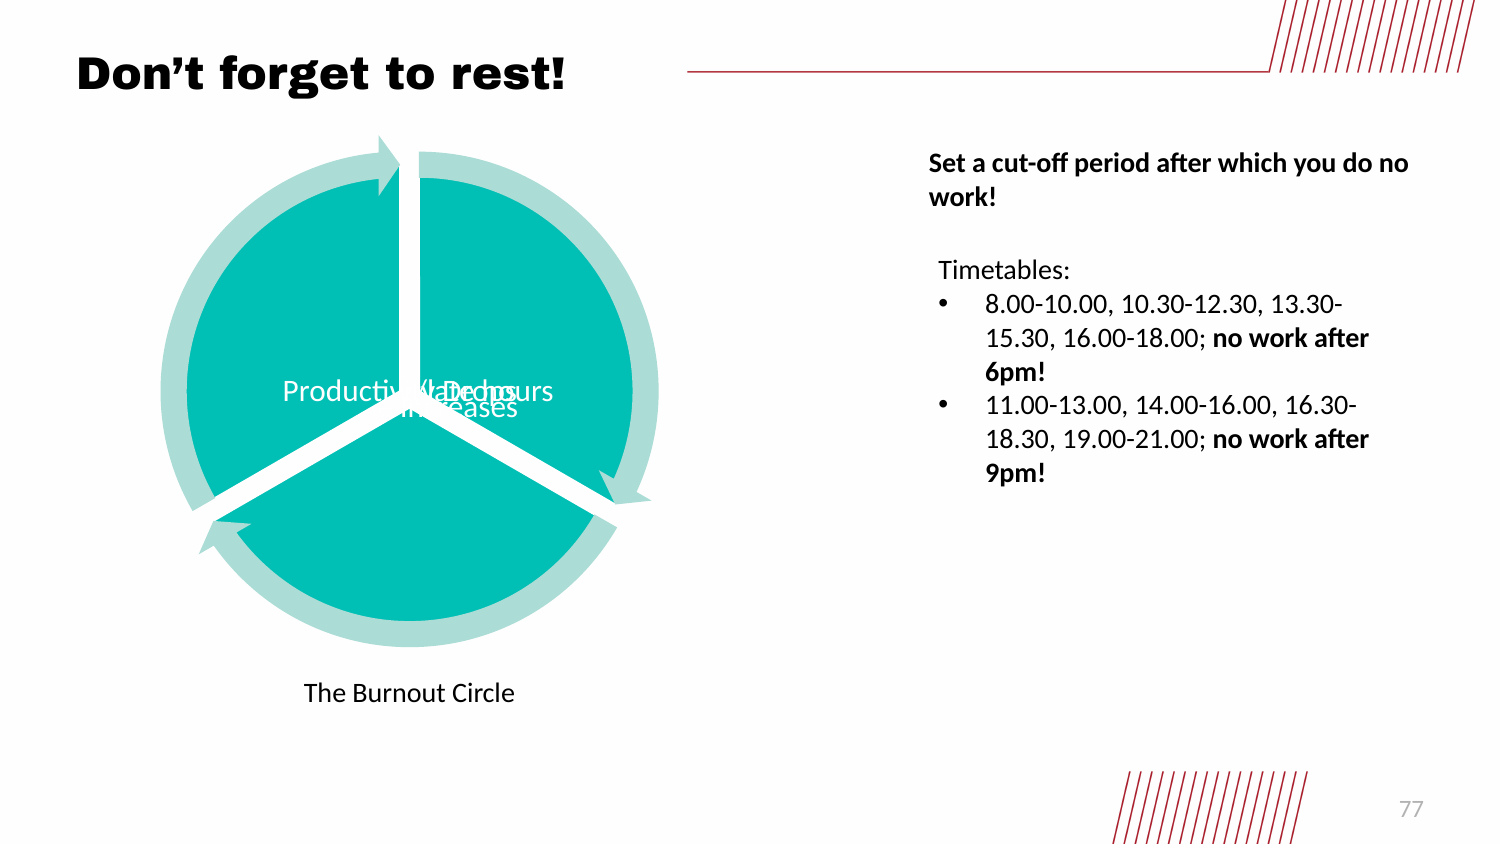

# Don’t forget to rest!
Work long/late hours
Fatigue Increases
Productivity Drops
The Burnout Circle
Set a cut-off period after which you do no work!
Timetables:
8.00-10.00, 10.30-12.30, 13.30-15.30, 16.00-18.00; no work after 6pm!
11.00-13.00, 14.00-16.00, 16.30-18.30, 19.00-21.00; no work after 9pm!
77